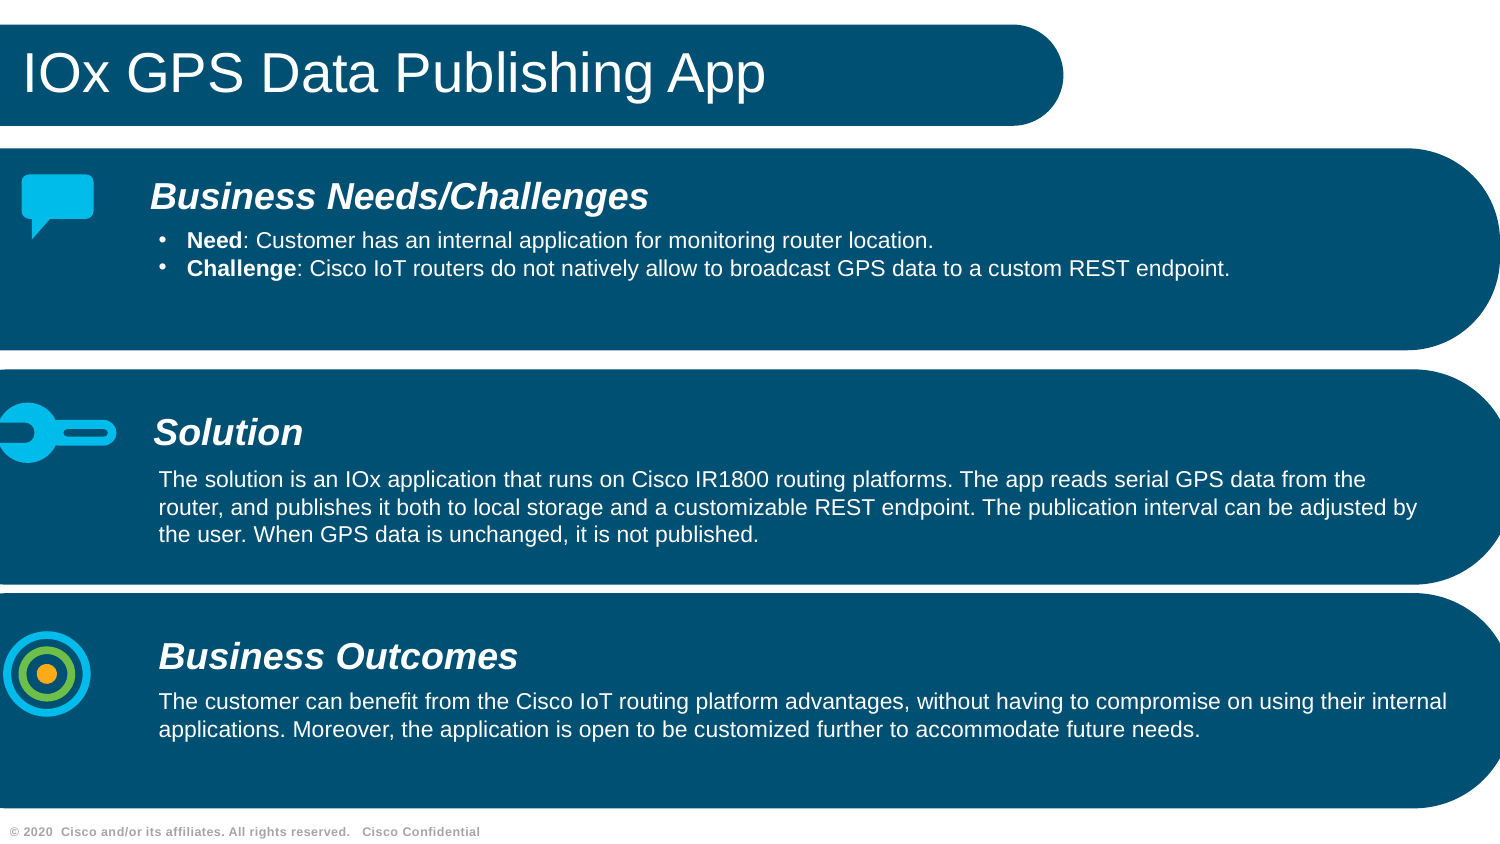

IOx GPS Data Publishing App
Business Needs/Challenges

Need: Customer has an internal application for monitoring router location.
Challenge: Cisco IoT routers do not natively allow to broadcast GPS data to a custom REST endpoint.
Solution

The solution is an IOx application that runs on Cisco IR1800 routing platforms. The app reads serial GPS data from the router, and publishes it both to local storage and a customizable REST endpoint. The publication interval can be adjusted by the user. When GPS data is unchanged, it is not published.
Business Outcomes

The customer can benefit from the Cisco IoT routing platform advantages, without having to compromise on using their internal applications. Moreover, the application is open to be customized further to accommodate future needs.